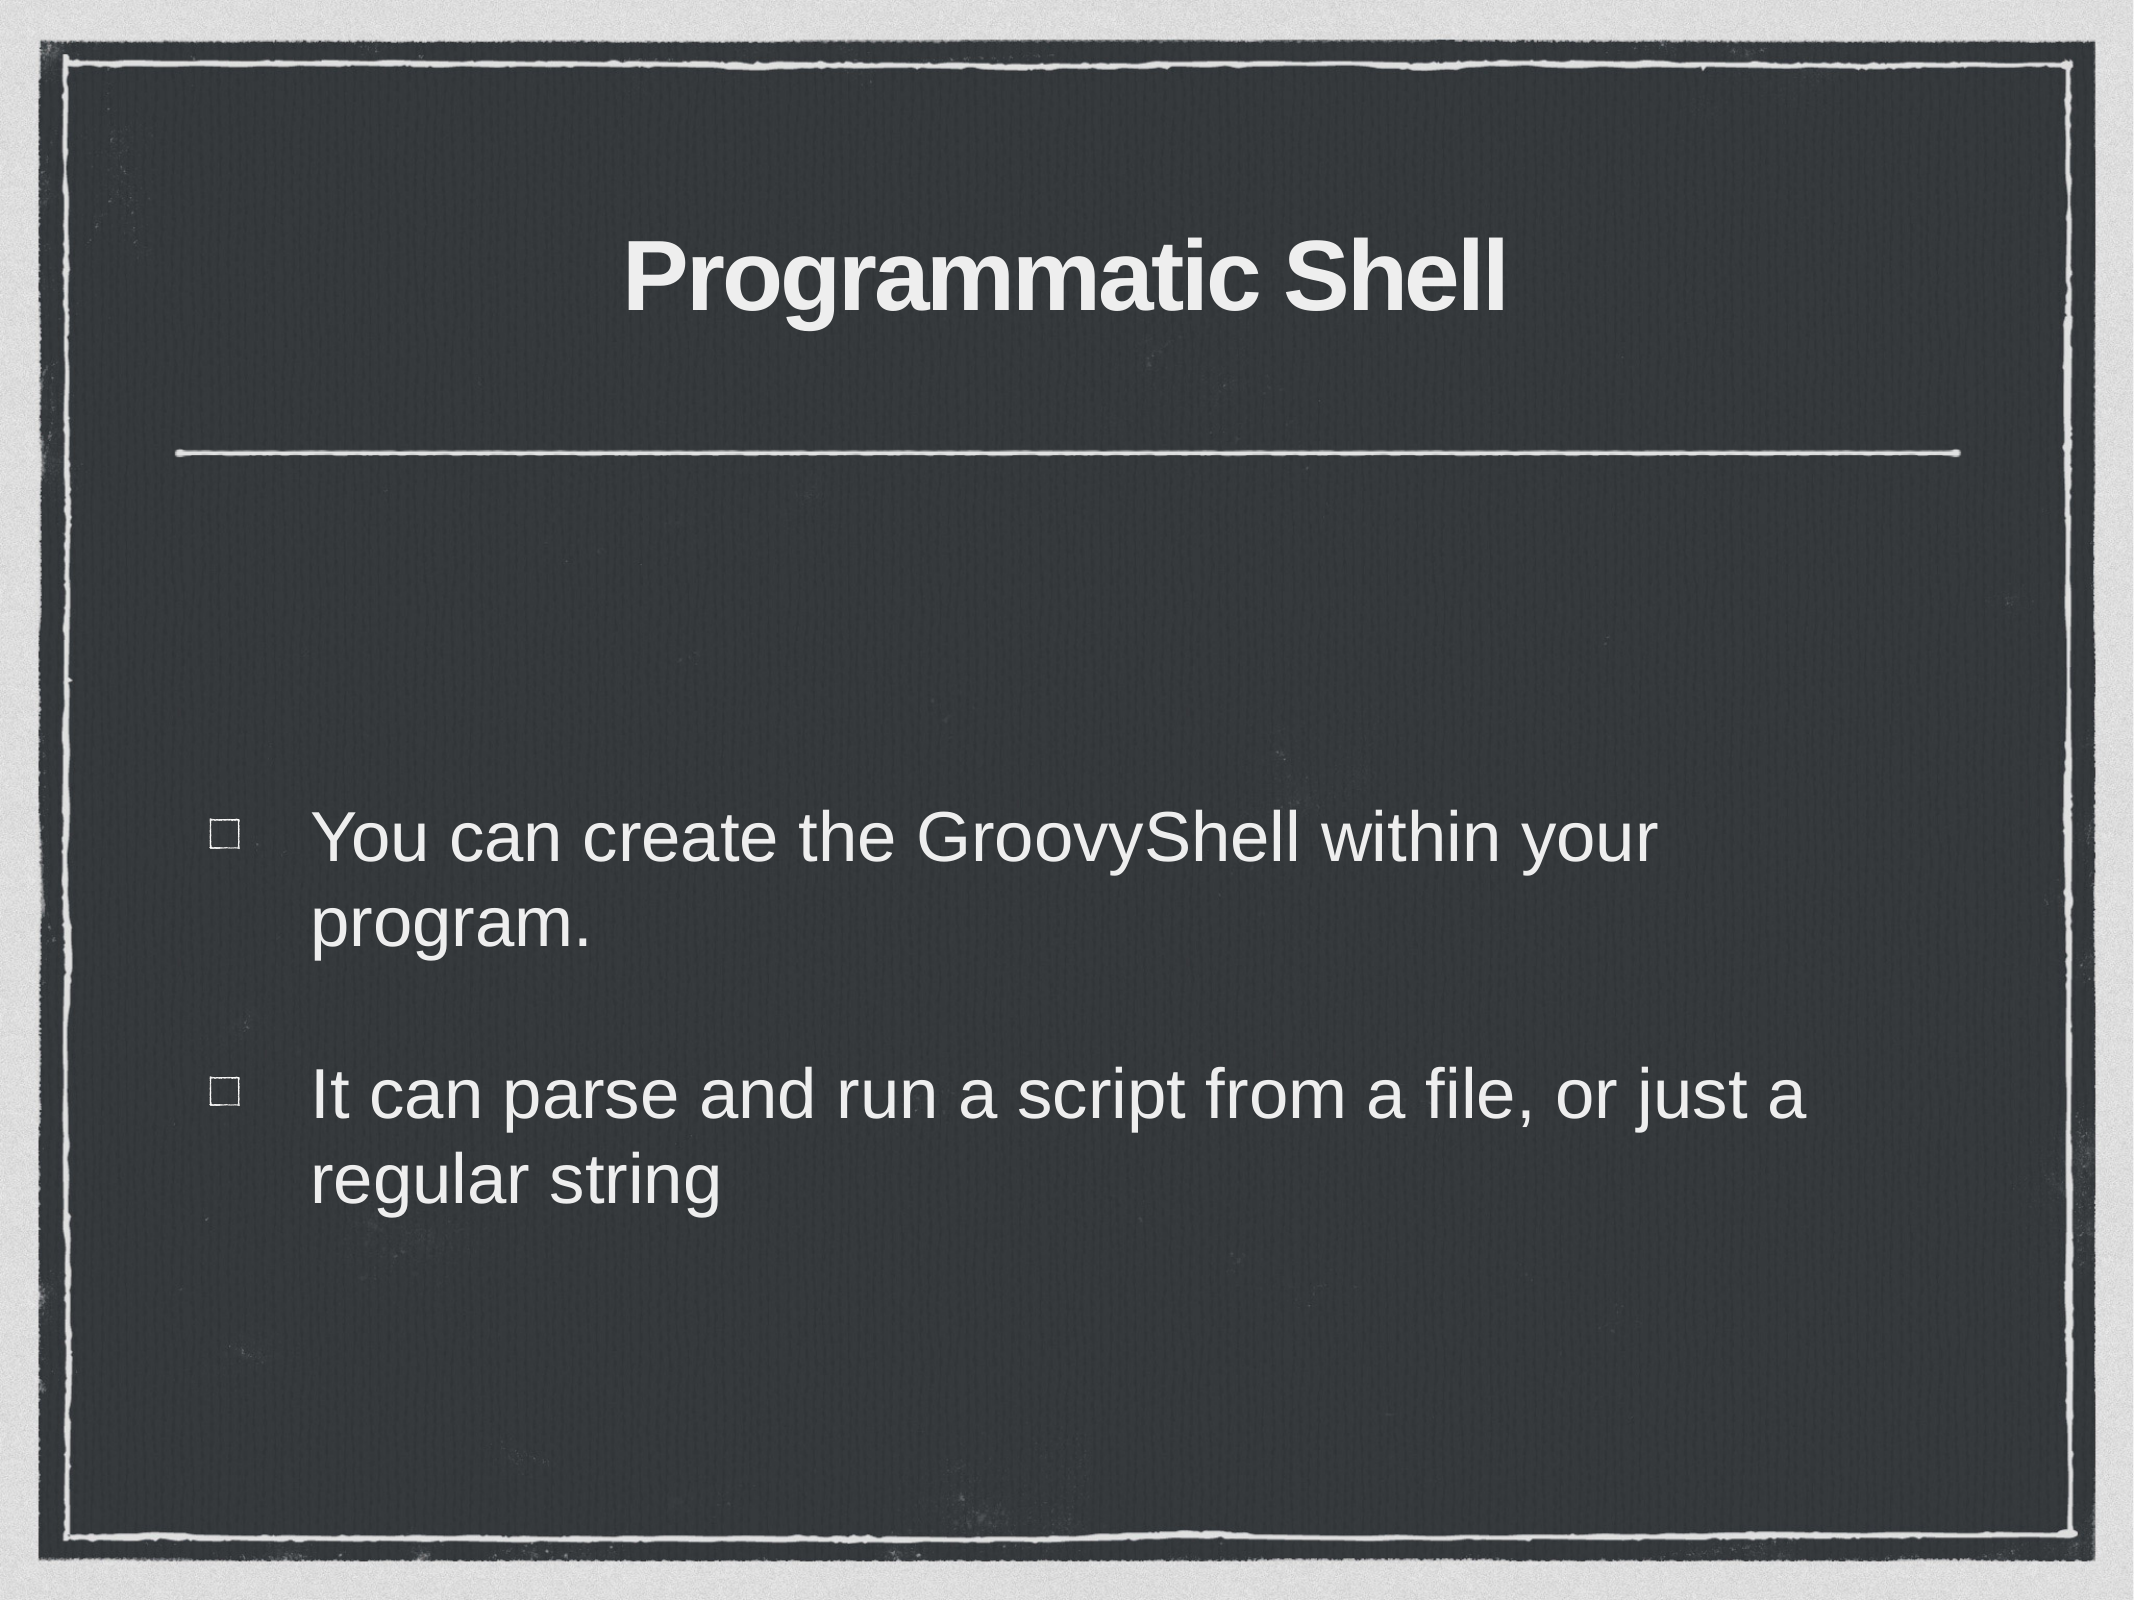

# Programmatic Shell
You can create the GroovyShell within your program.
It can parse and run a script from a file, or just a regular string